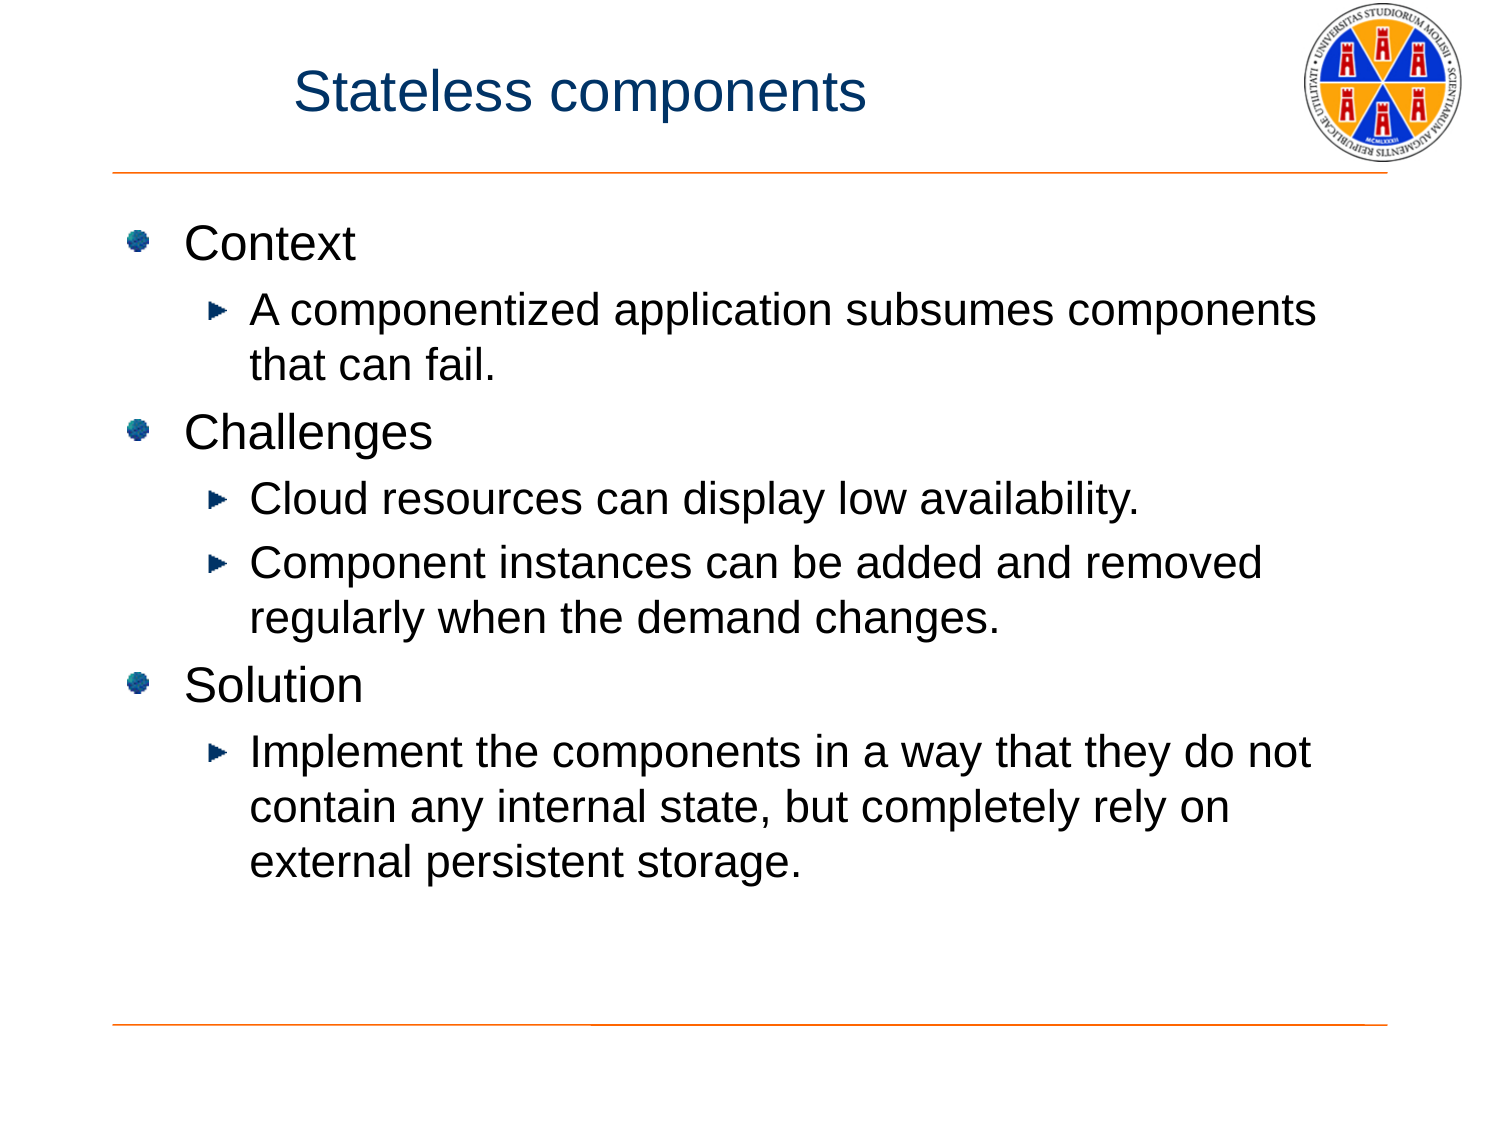

# Stateless components
Context
A componentized application subsumes components that can fail.
Challenges
Cloud resources can display low availability.
Component instances can be added and removed regularly when the demand changes.
Solution
Implement the components in a way that they do not contain any internal state, but completely rely on external persistent storage.